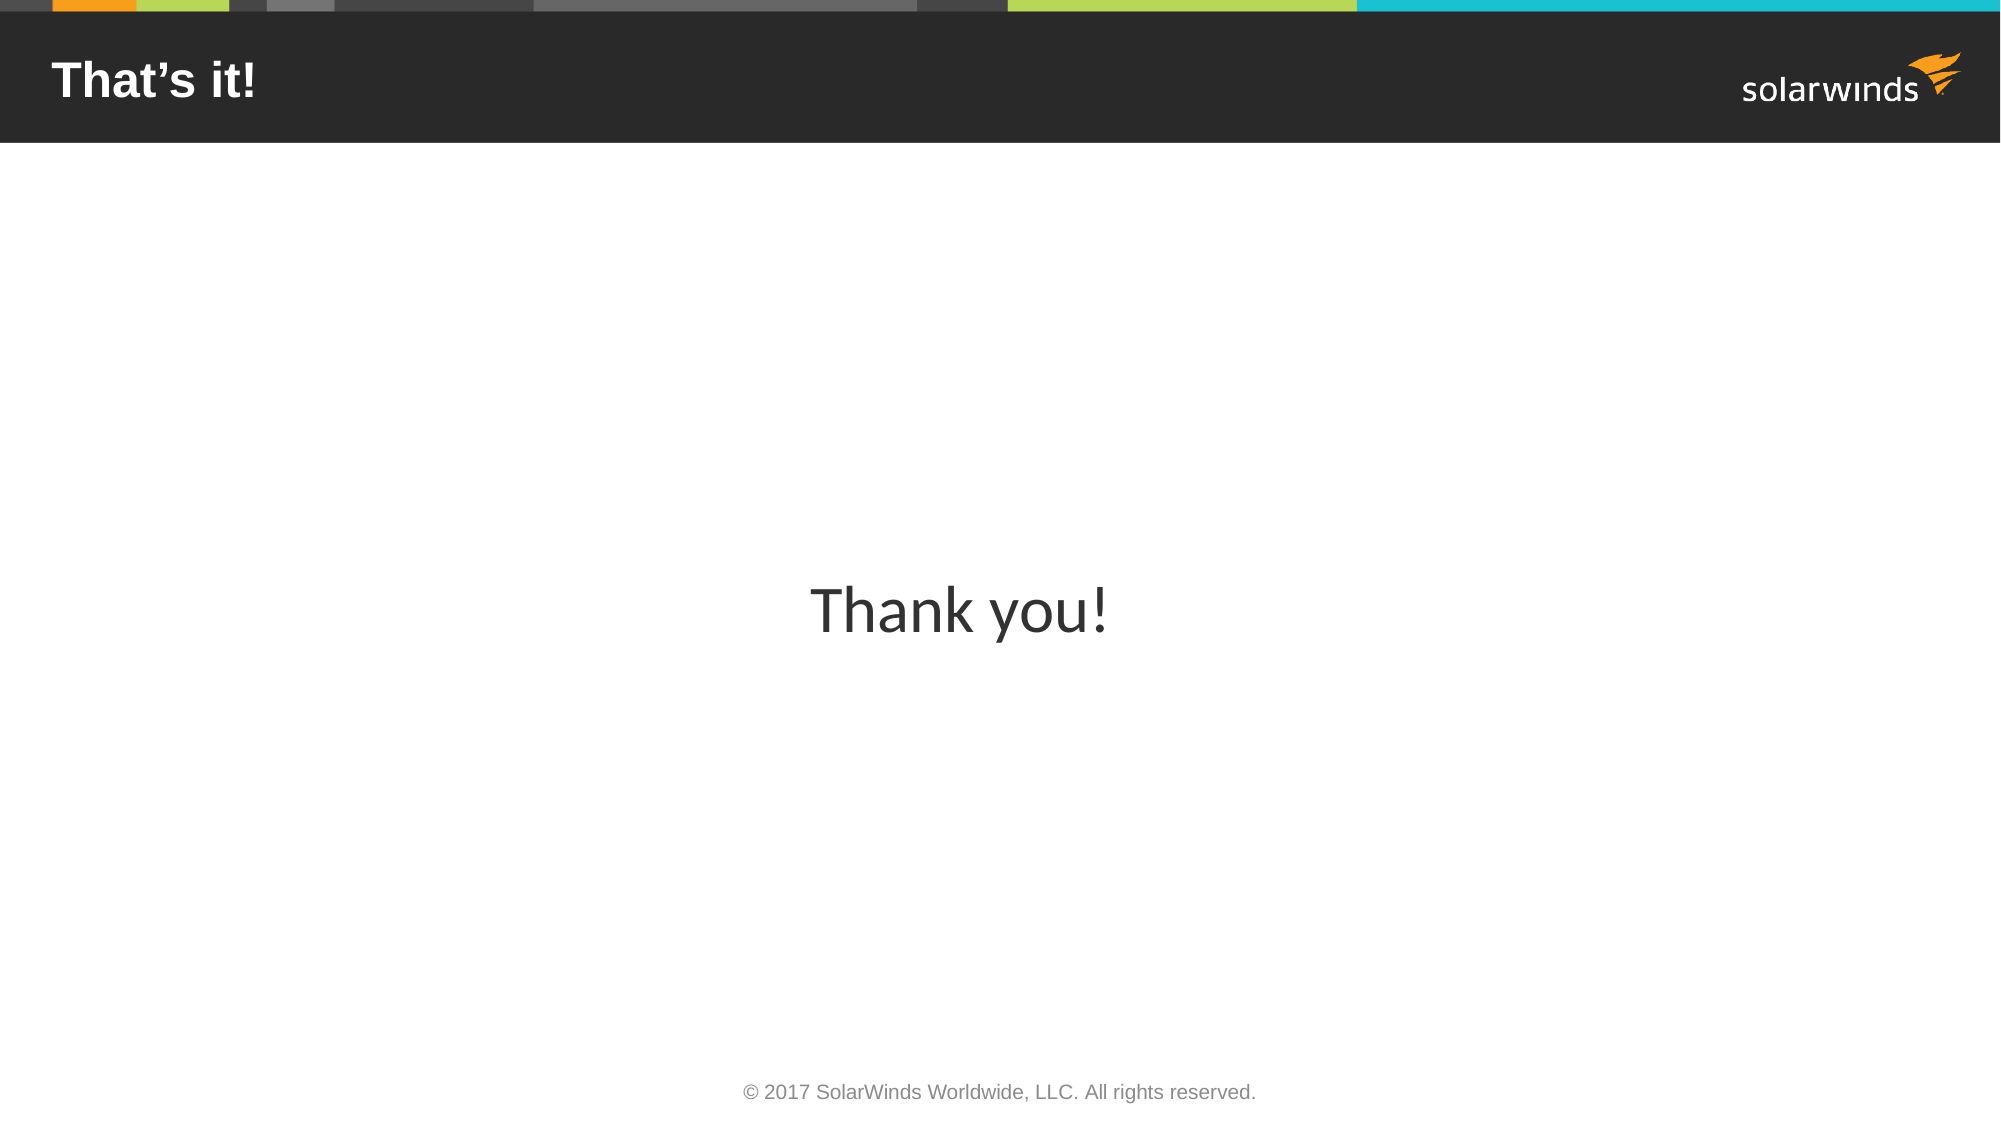

# That’s it!
Thank you!

© 2017 SolarWinds Worldwide, LLC. All rights reserved.